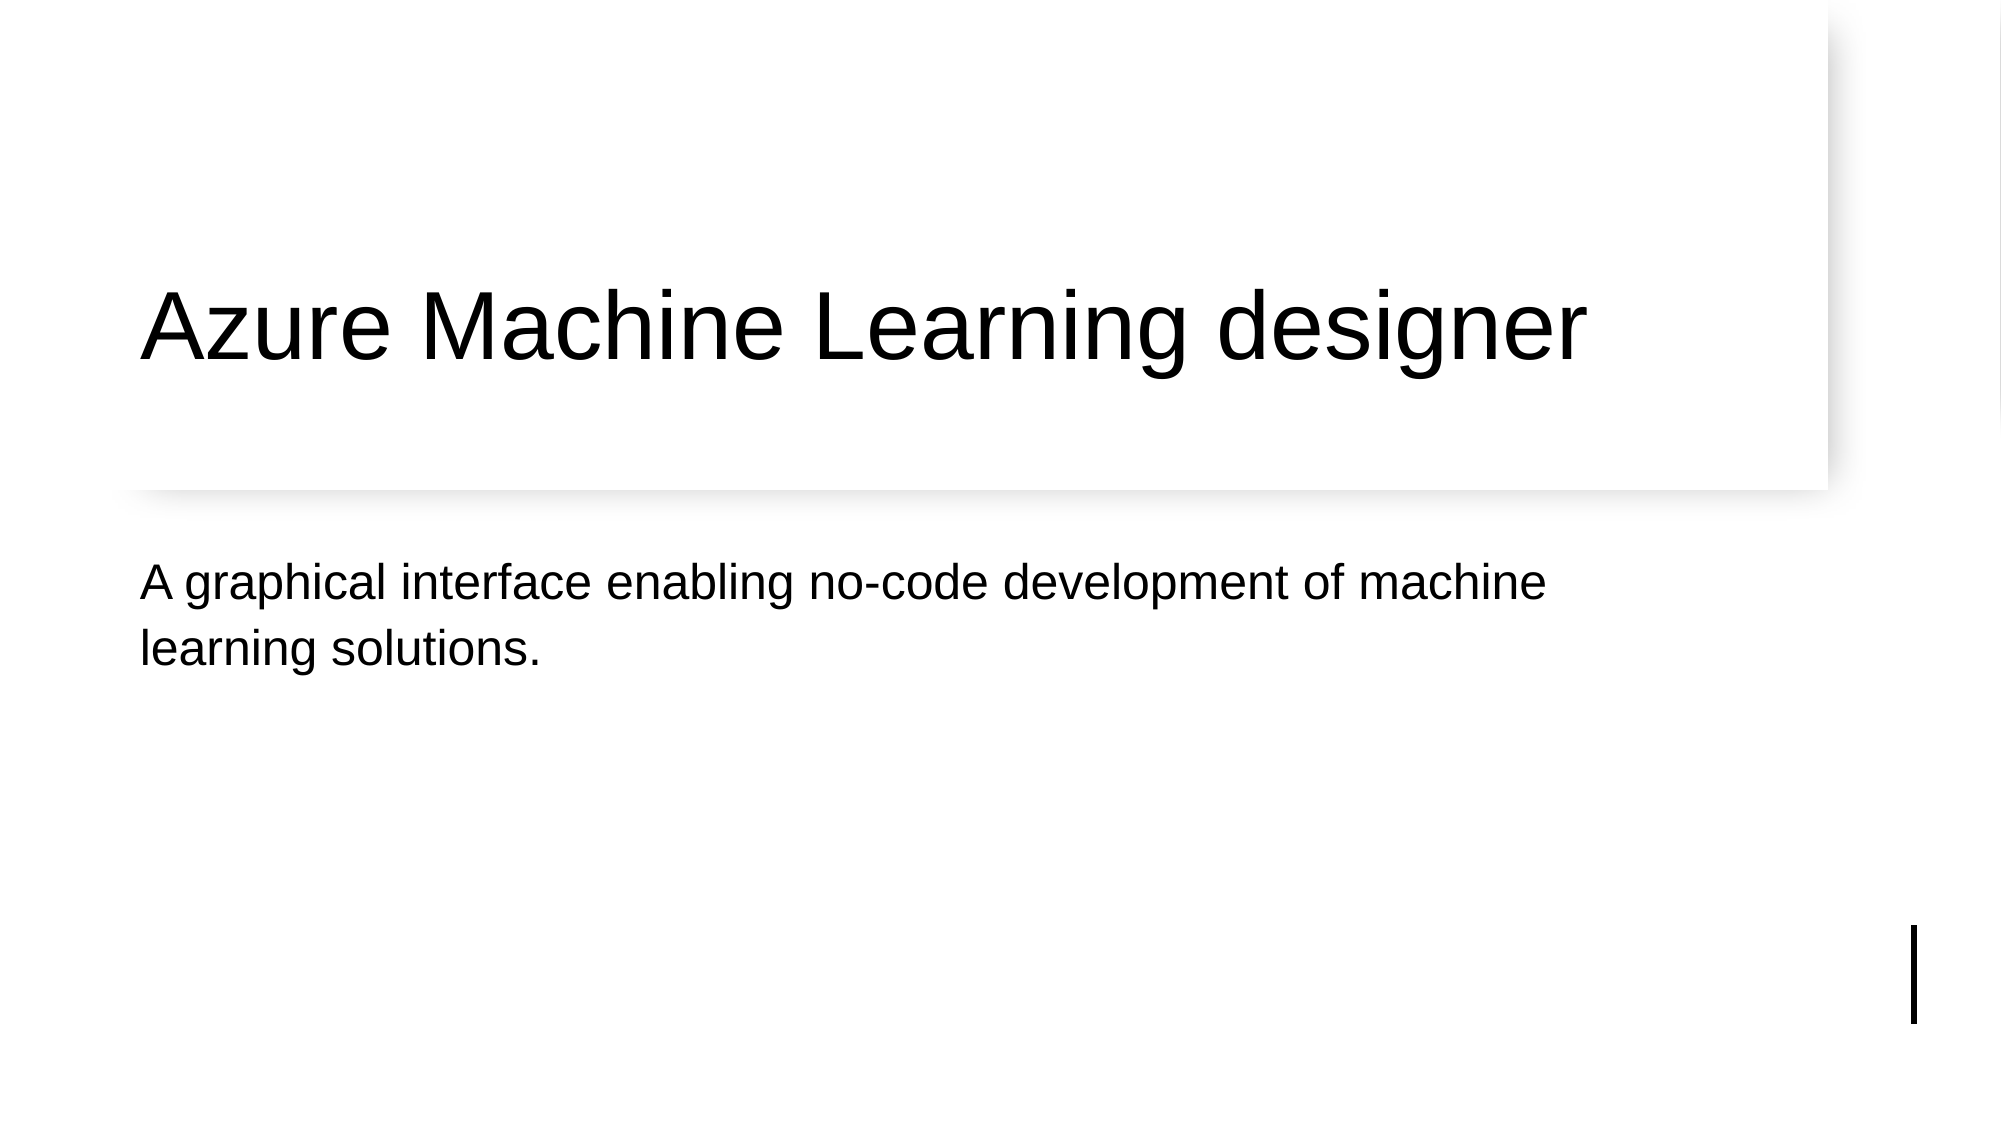

# Azure Machine Learning designer
A graphical interface enabling no-code development of machine learning solutions.